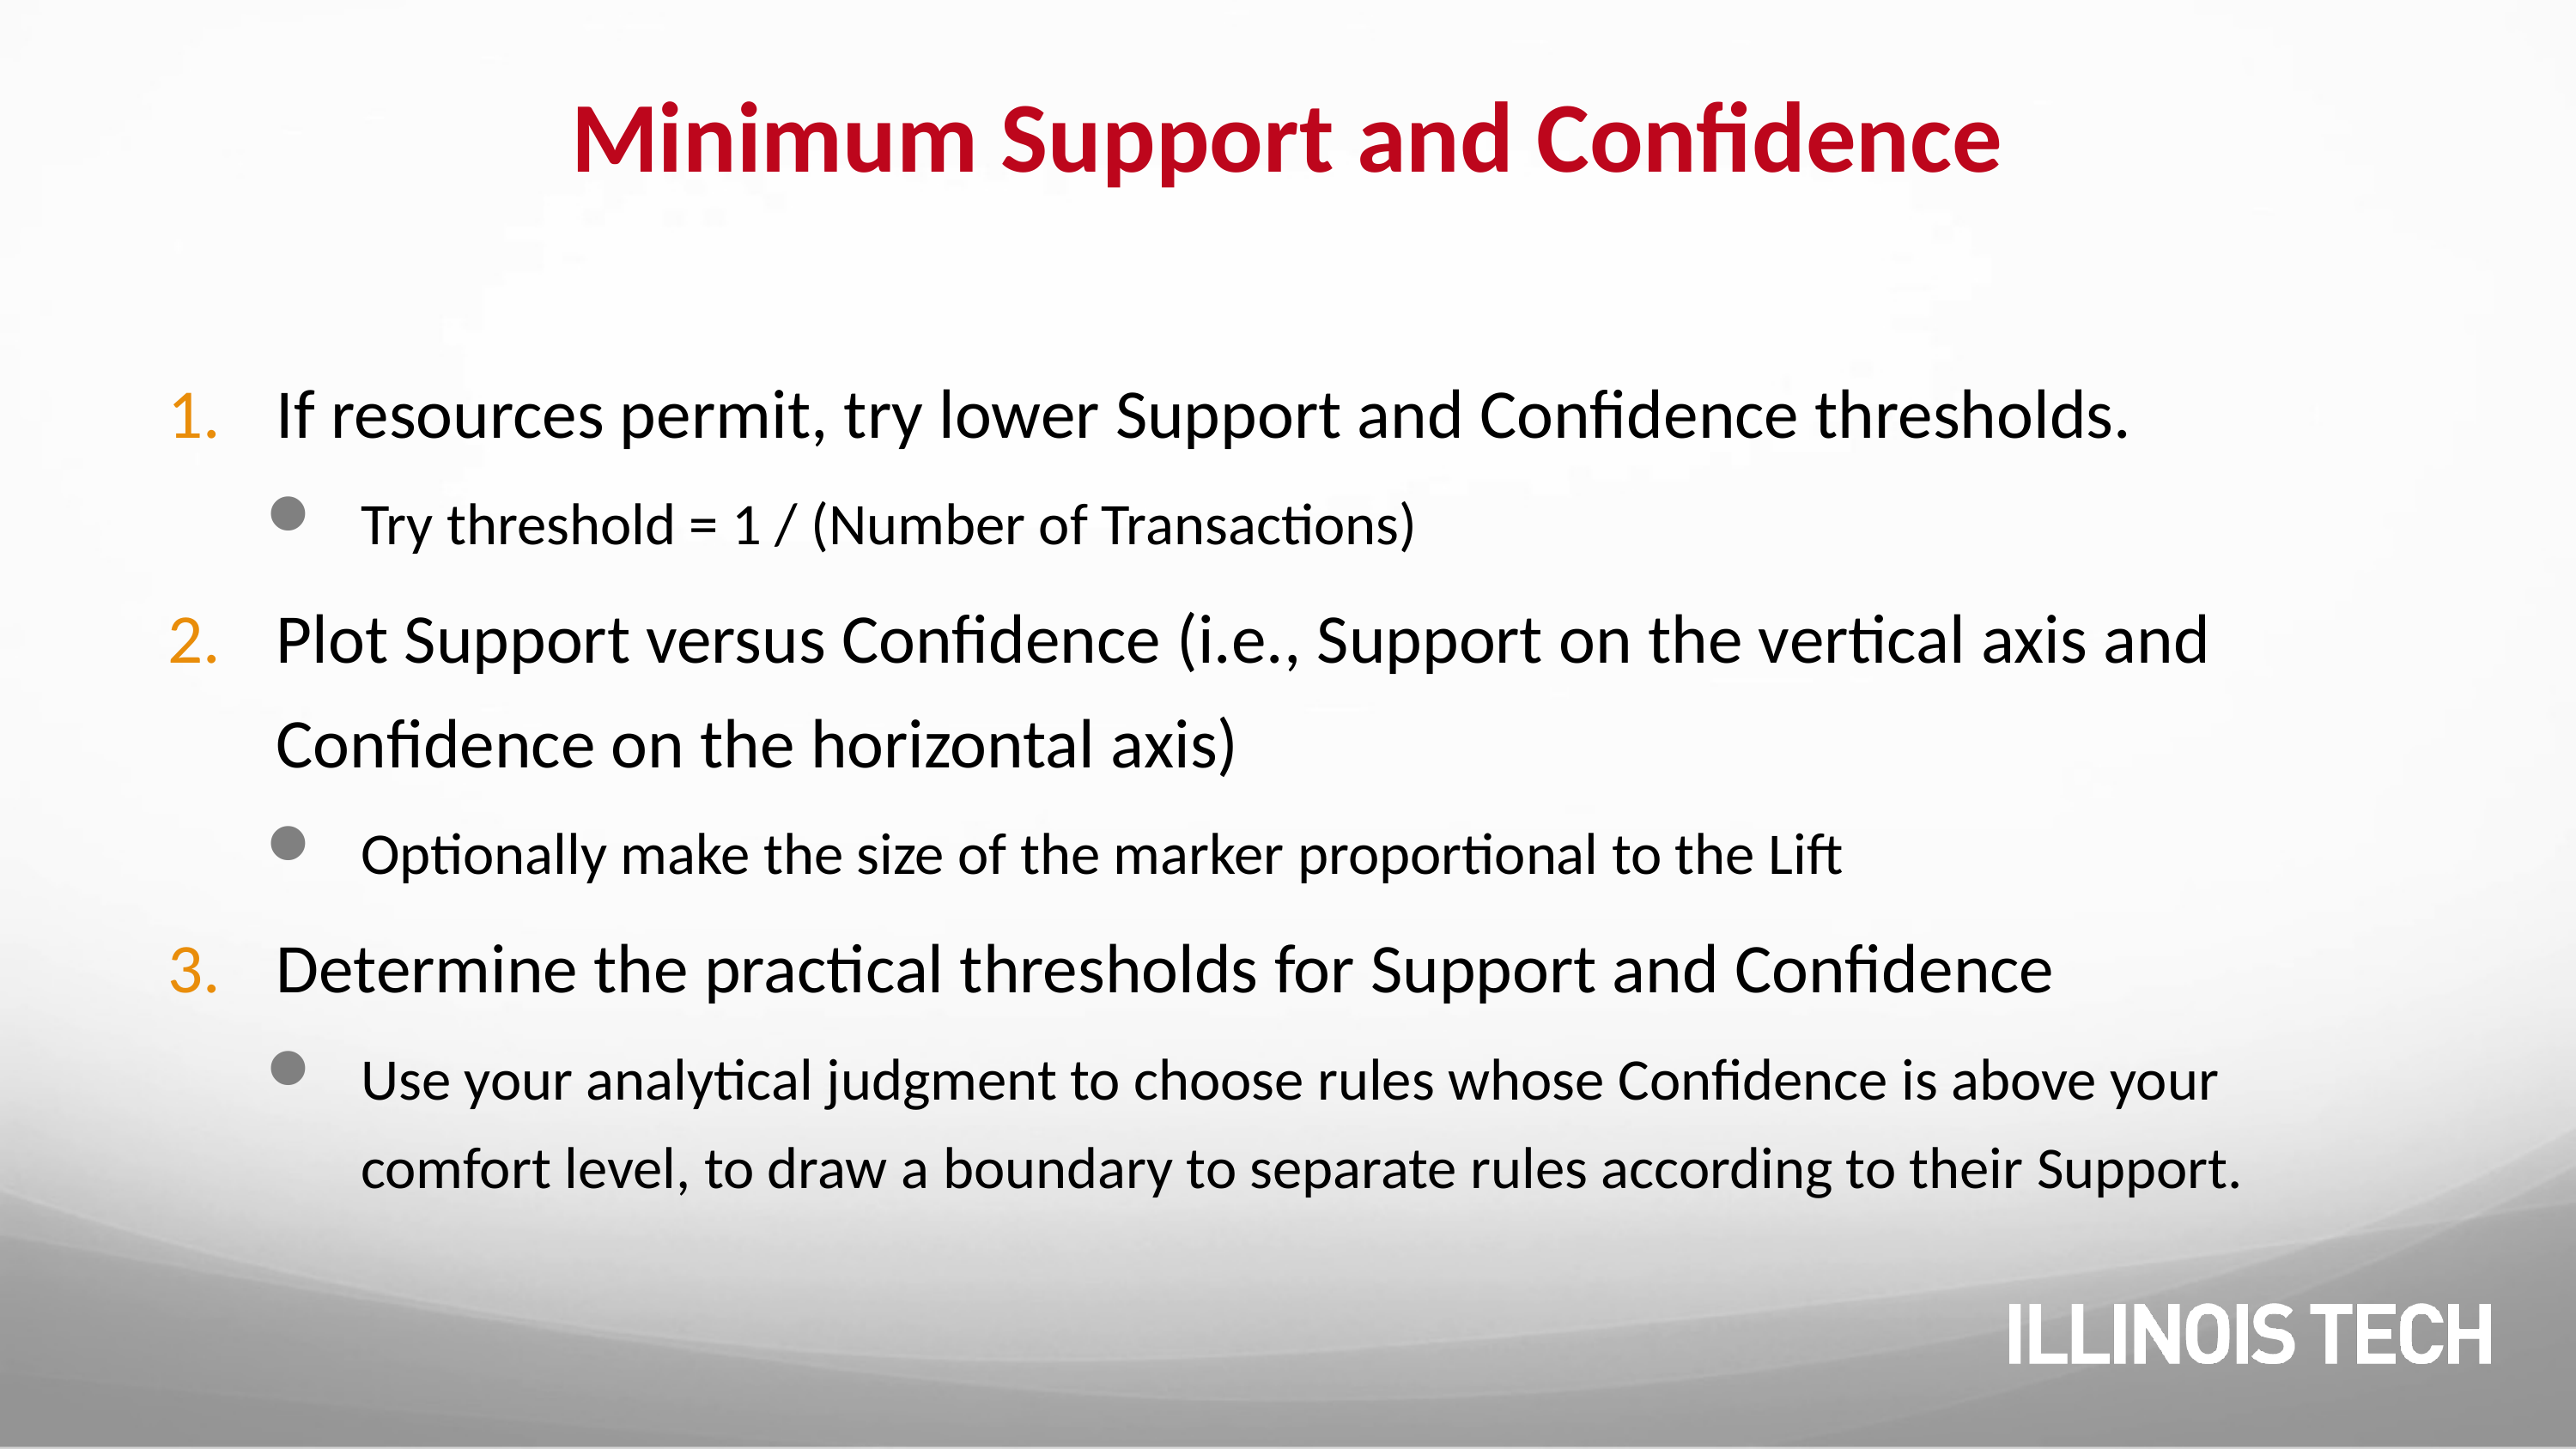

# Minimum Support and Confidence
If resources permit, try lower Support and Confidence thresholds.
Try threshold = 1 / (Number of Transactions)
Plot Support versus Confidence (i.e., Support on the vertical axis and Confidence on the horizontal axis)
Optionally make the size of the marker proportional to the Lift
Determine the practical thresholds for Support and Confidence
Use your analytical judgment to choose rules whose Confidence is above your comfort level, to draw a boundary to separate rules according to their Support.